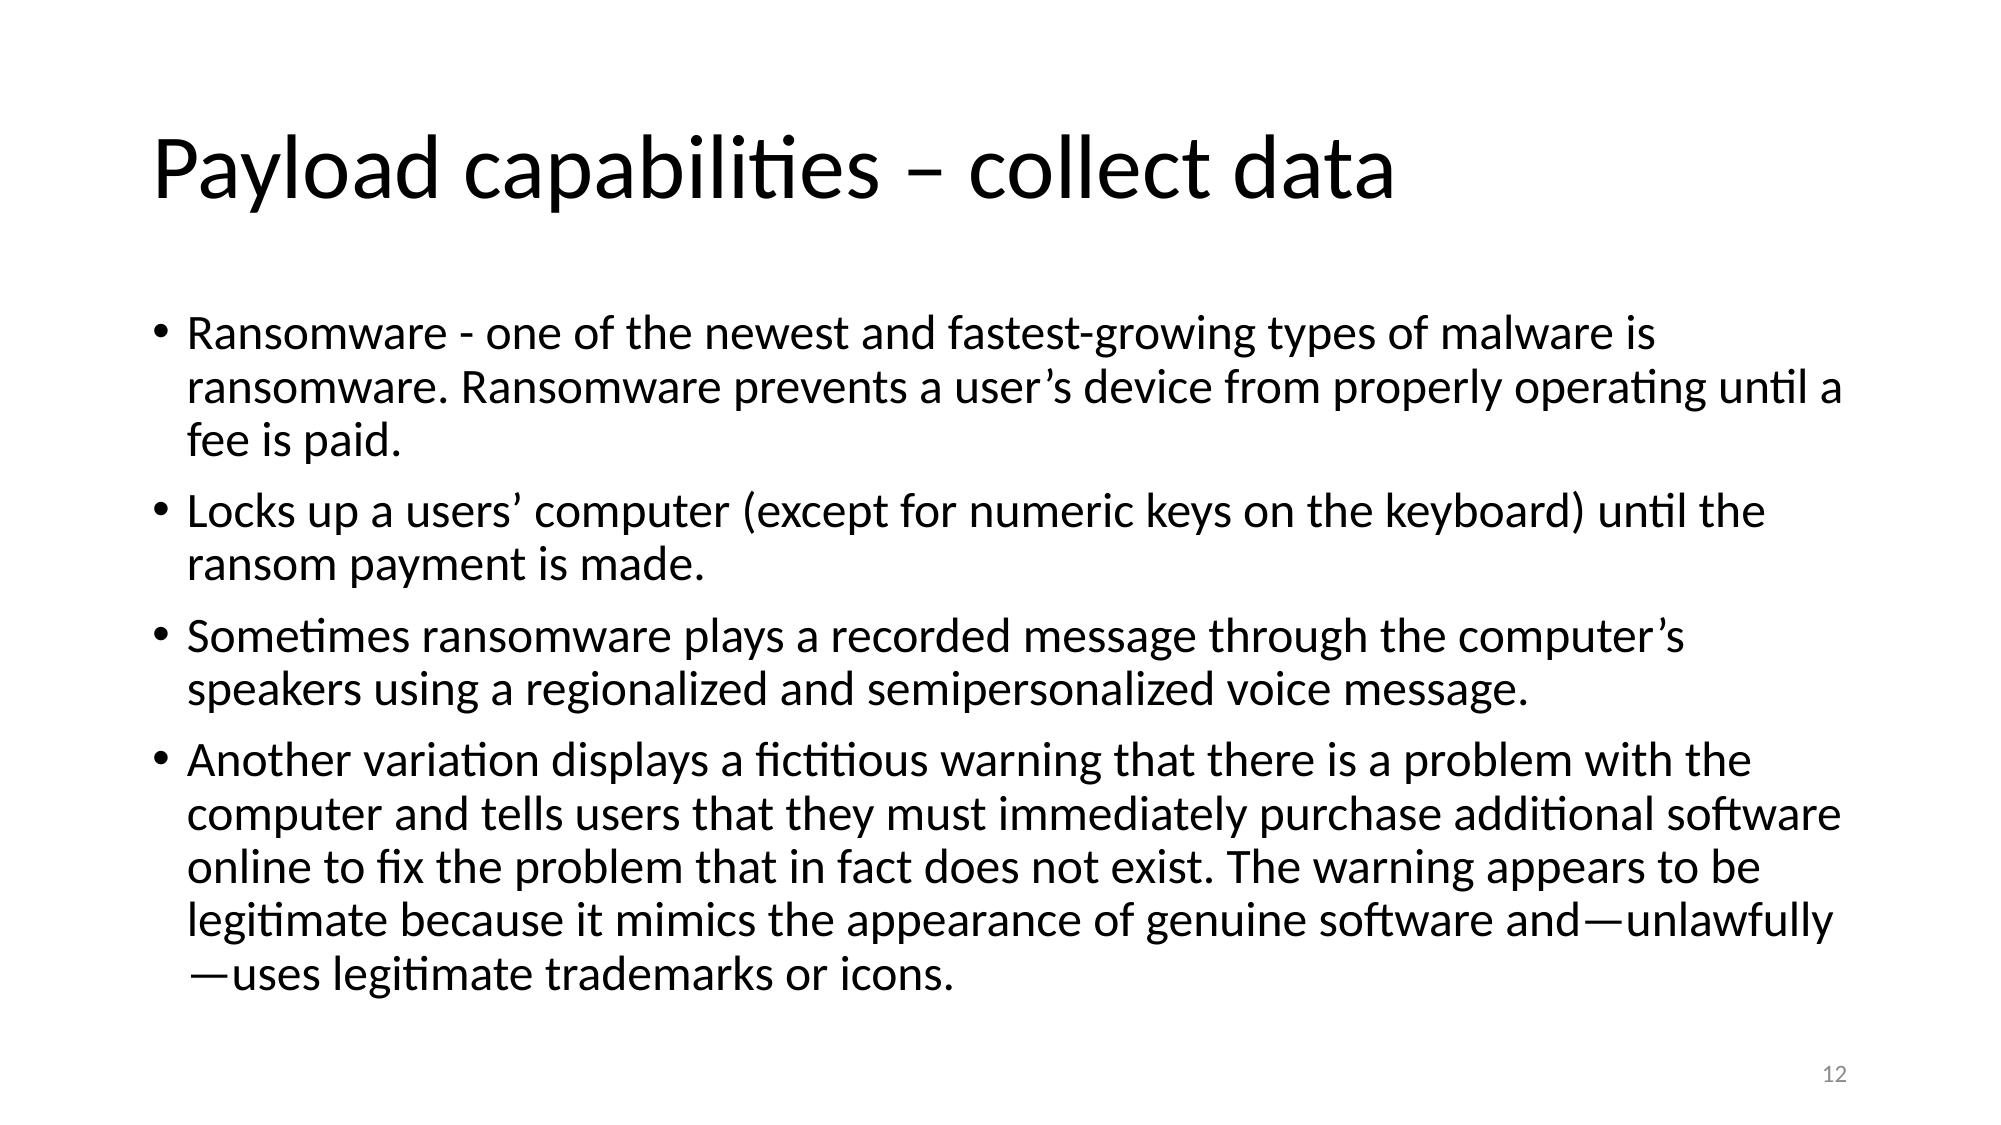

# Payload capabilities – collect data
Ransomware - one of the newest and fastest-growing types of malware is ransomware. Ransomware prevents a user’s device from properly operating until a fee is paid.
Locks up a users’ computer (except for numeric keys on the keyboard) until the ransom payment is made.
Sometimes ransomware plays a recorded message through the computer’s speakers using a regionalized and semipersonalized voice message.
Another variation displays a fictitious warning that there is a problem with the computer and tells users that they must immediately purchase additional software online to fix the problem that in fact does not exist. The warning appears to be legitimate because it mimics the appearance of genuine software and—unlawfully—uses legitimate trademarks or icons.

12